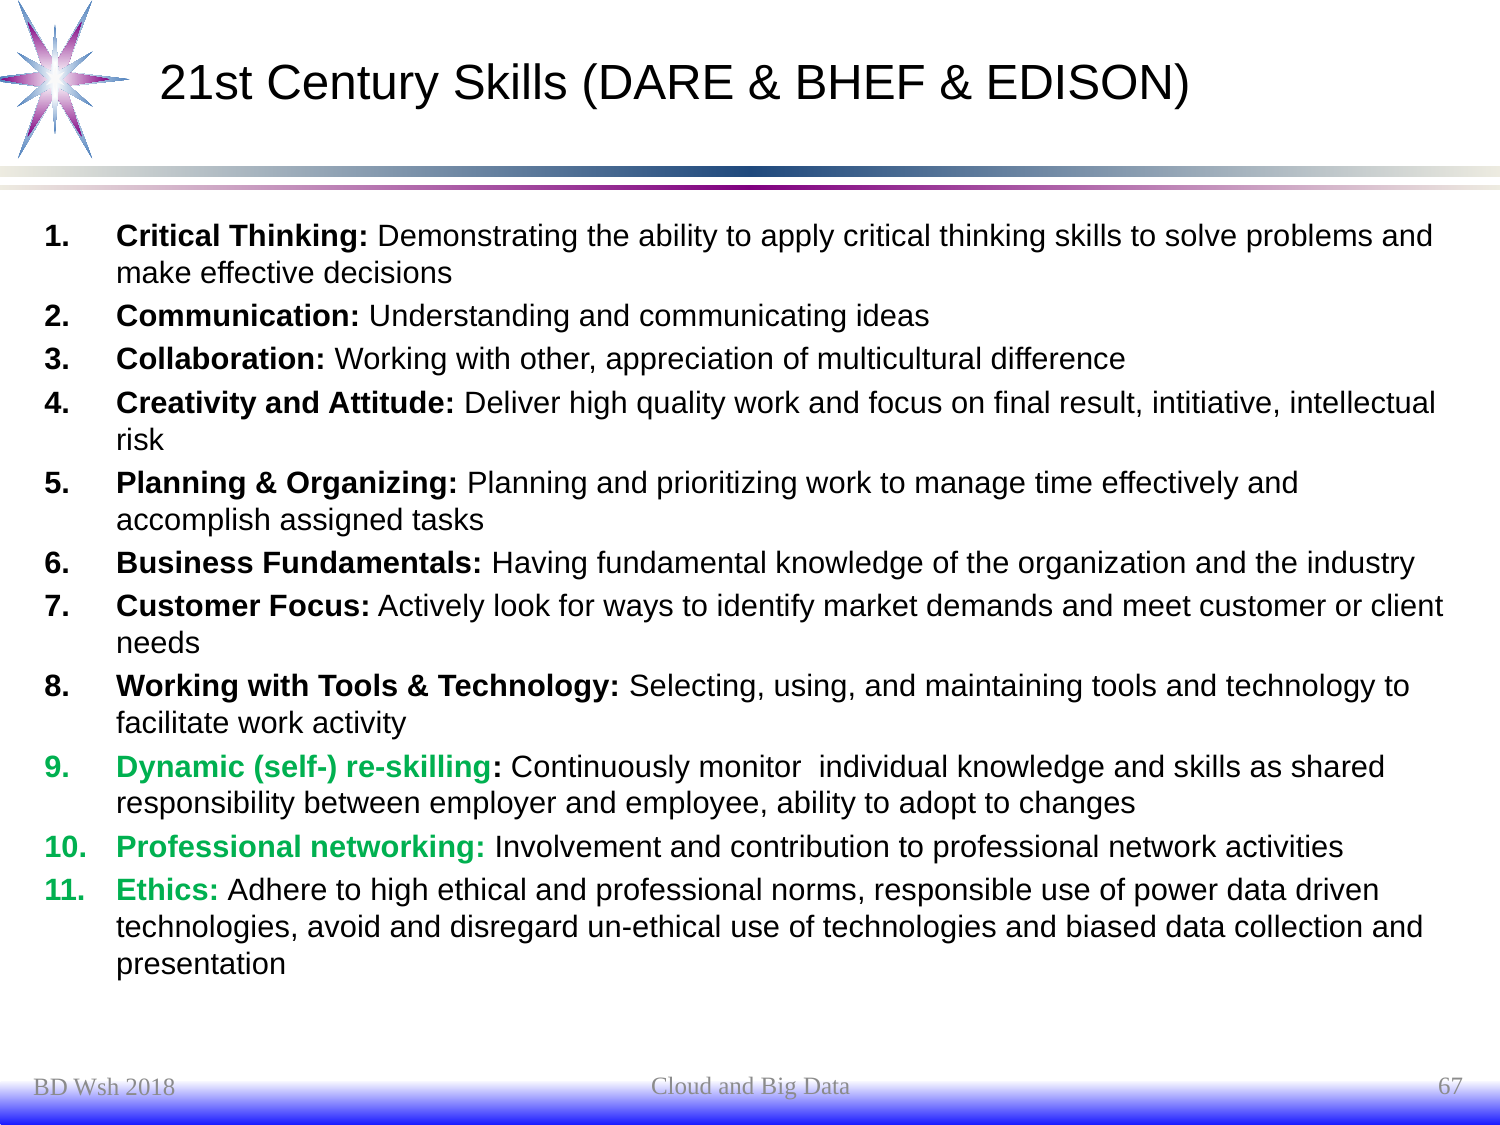

# 21st Century Skills (DARE & BHEF & EDISON)
Critical Thinking: Demonstrating the ability to apply critical thinking skills to solve problems and make effective decisions
Communication: Understanding and communicating ideas
Collaboration: Working with other, appreciation of multicultural difference
Creativity and Attitude: Deliver high quality work and focus on final result, intitiative, intellectual risk
Planning & Organizing: Planning and prioritizing work to manage time effectively and accomplish assigned tasks
Business Fundamentals: Having fundamental knowledge of the organization and the industry
Customer Focus: Actively look for ways to identify market demands and meet customer or client needs
Working with Tools & Technology: Selecting, using, and maintaining tools and technology to facilitate work activity
Dynamic (self-) re-skilling: Continuously monitor  individual knowledge and skills as shared responsibility between employer and employee, ability to adopt to changes
Professional networking: Involvement and contribution to professional network activities
Ethics: Adhere to high ethical and professional norms, responsible use of power data driven technologies, avoid and disregard un-ethical use of technologies and biased data collection and presentation
Cloud and Big Data
67
BD Wsh 2018